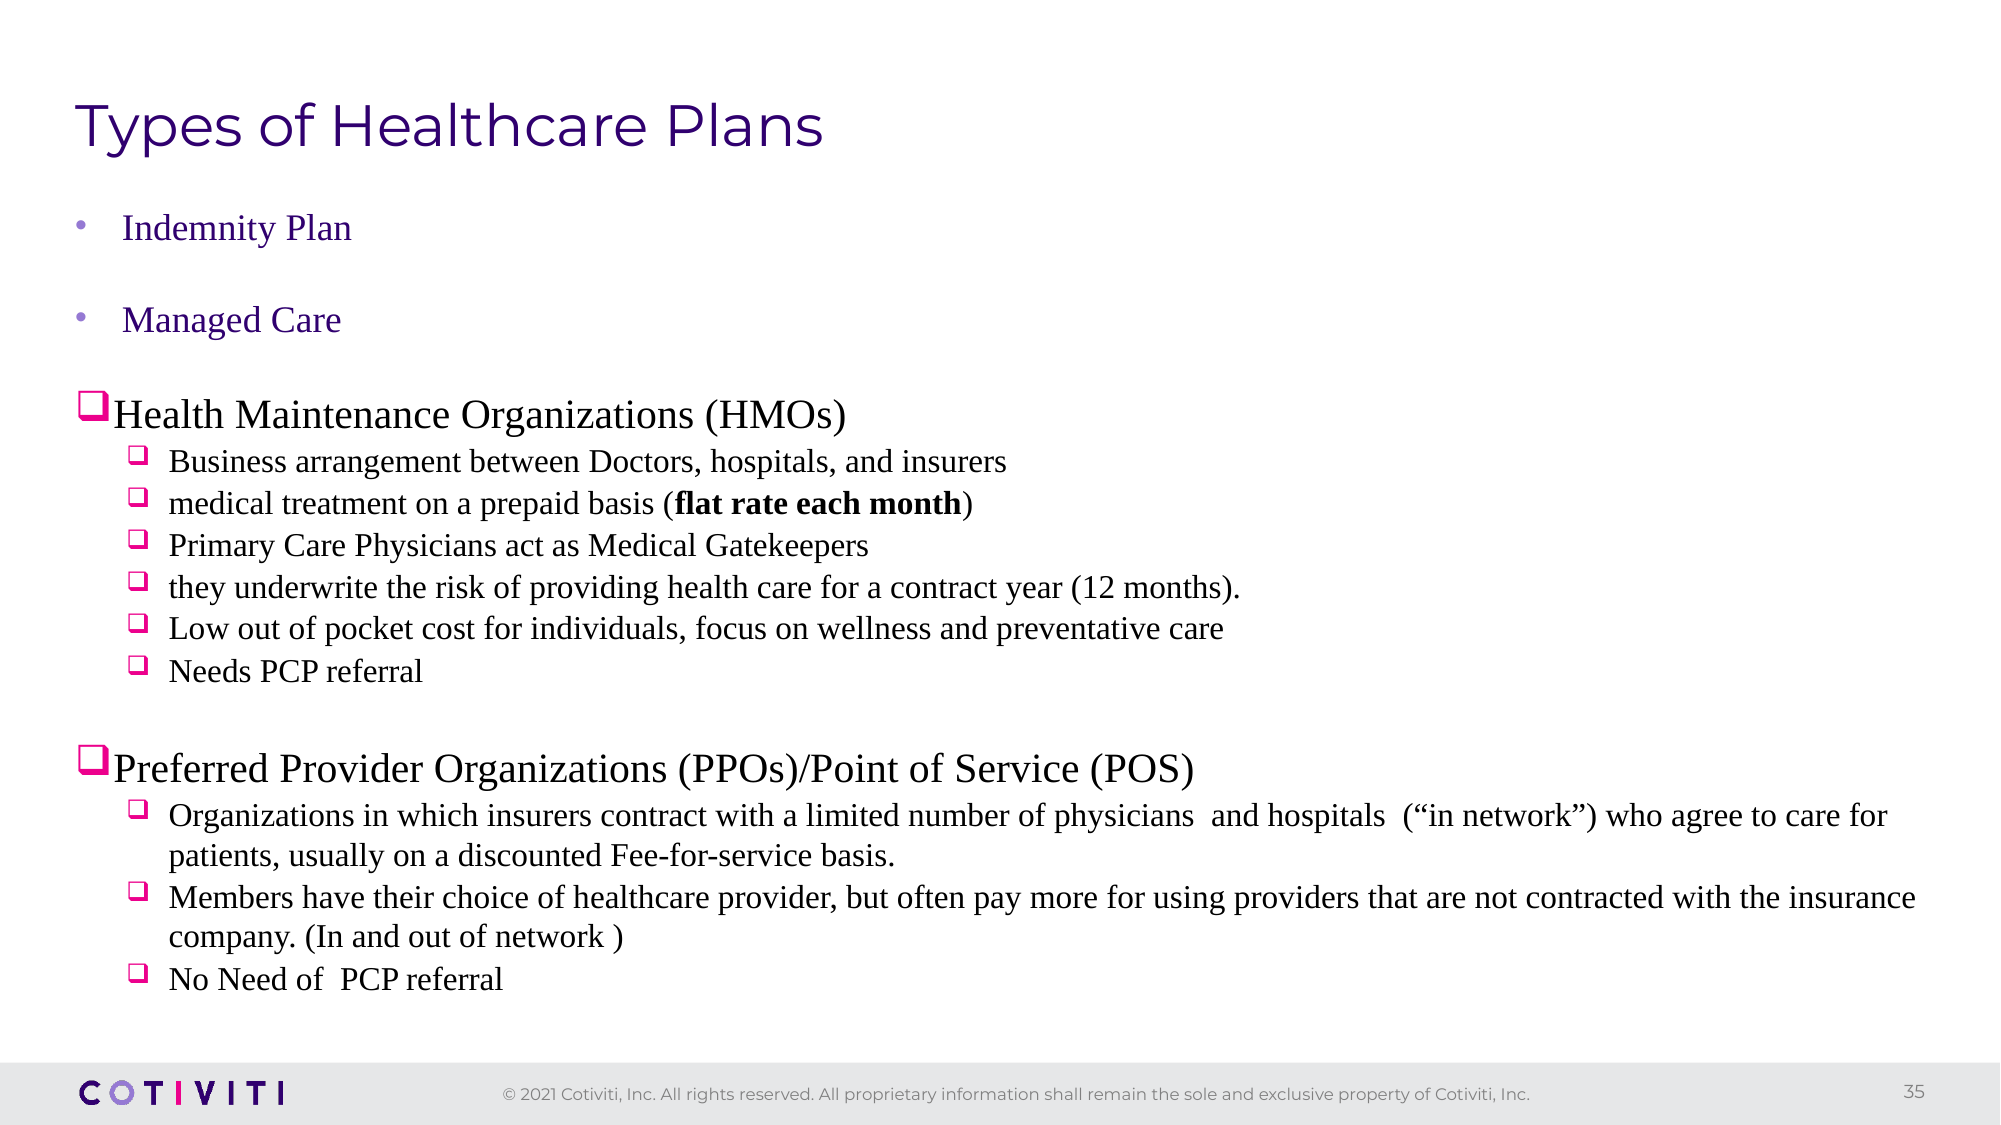

# Types of Healthcare Plans
Indemnity Plan
Managed Care
Health Maintenance Organizations (HMOs)
Business arrangement between Doctors, hospitals, and insurers
medical treatment on a prepaid basis (flat rate each month)
Primary Care Physicians act as Medical Gatekeepers
they underwrite the risk of providing health care for a contract year (12 months).
Low out of pocket cost for individuals, focus on wellness and preventative care
Needs PCP referral
Preferred Provider Organizations (PPOs)/Point of Service (POS)
Organizations in which insurers contract with a limited number of physicians  and hospitals  (“in network”) who agree to care for patients, usually on a discounted Fee-for-service basis.
Members have their choice of healthcare provider, but often pay more for using providers that are not contracted with the insurance company. (In and out of network )
No Need of  PCP referral

35